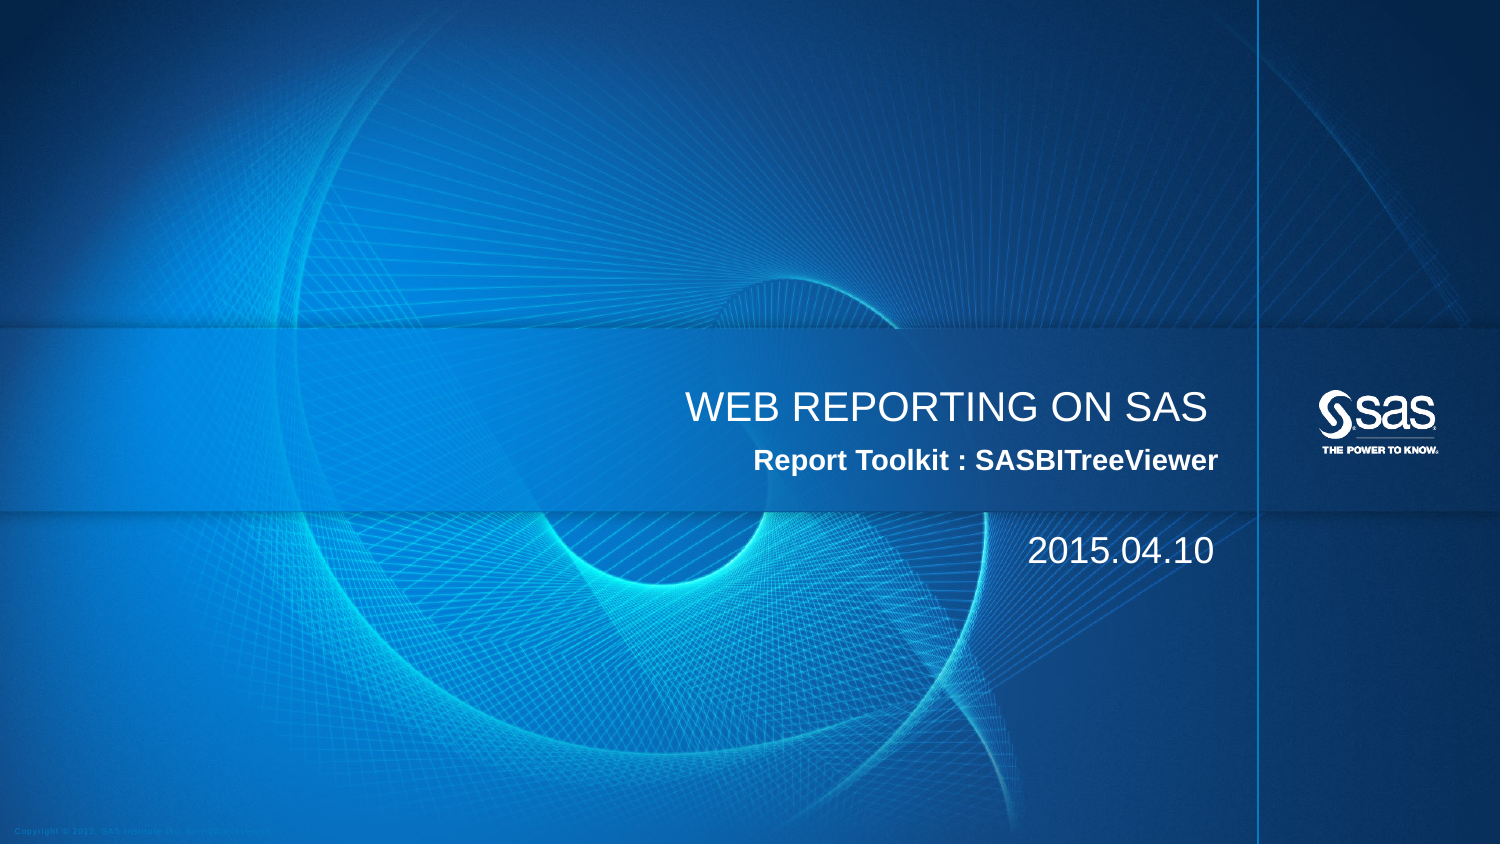

# Web Reporting on SAS
Report Toolkit : SASBITreeViewer
2015.04.10